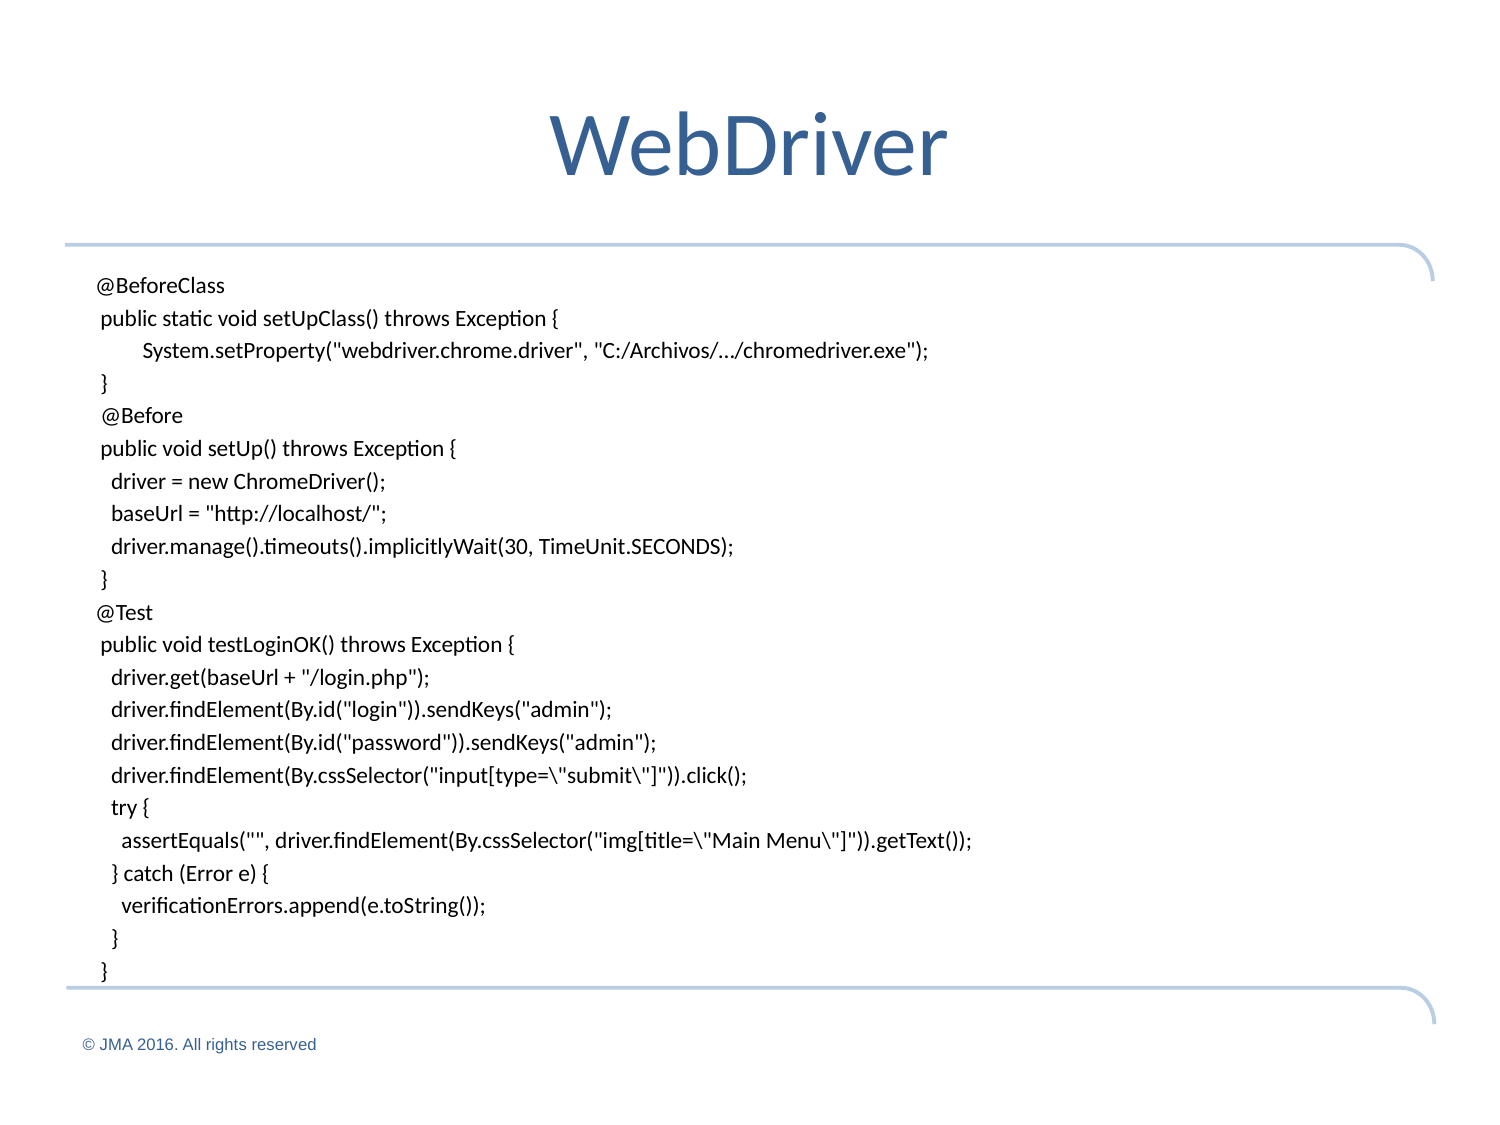

# WebDriver
 @BeforeClass
  public static void setUpClass() throws Exception {
	System.setProperty("webdriver.chrome.driver", "C:/Archivos/…/chromedriver.exe");
  }
  @Before
  public void setUp() throws Exception {
    driver = new ChromeDriver();
    baseUrl = "http://localhost/";
    driver.manage().timeouts().implicitlyWait(30, TimeUnit.SECONDS);
  }
 @Test
  public void testLoginOK() throws Exception {
    driver.get(baseUrl + "/login.php");
    driver.findElement(By.id("login")).sendKeys("admin");
    driver.findElement(By.id("password")).sendKeys("admin");
    driver.findElement(By.cssSelector("input[type=\"submit\"]")).click();
    try {
      assertEquals("", driver.findElement(By.cssSelector("img[title=\"Main Menu\"]")).getText());
    } catch (Error e) {
      verificationErrors.append(e.toString());
    }
  }